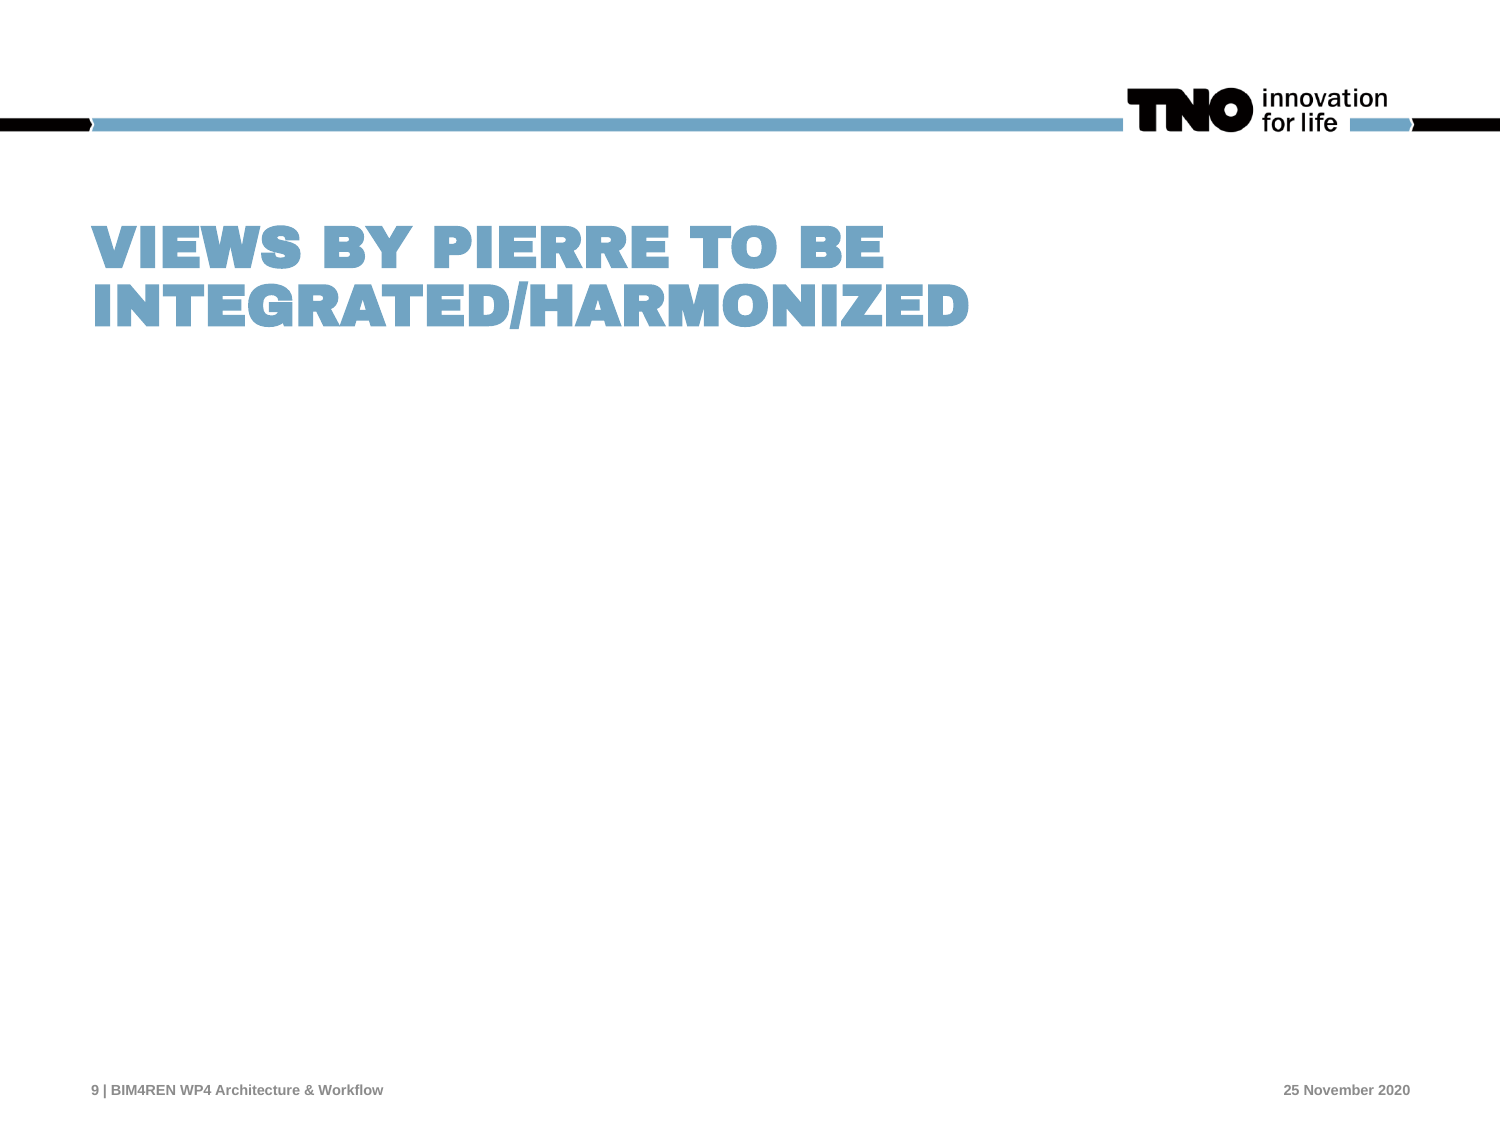

# Views by Pierre to be integrated/harmonized

9 | BIM4REN WP4 Architecture & Workflow
25 November 2020